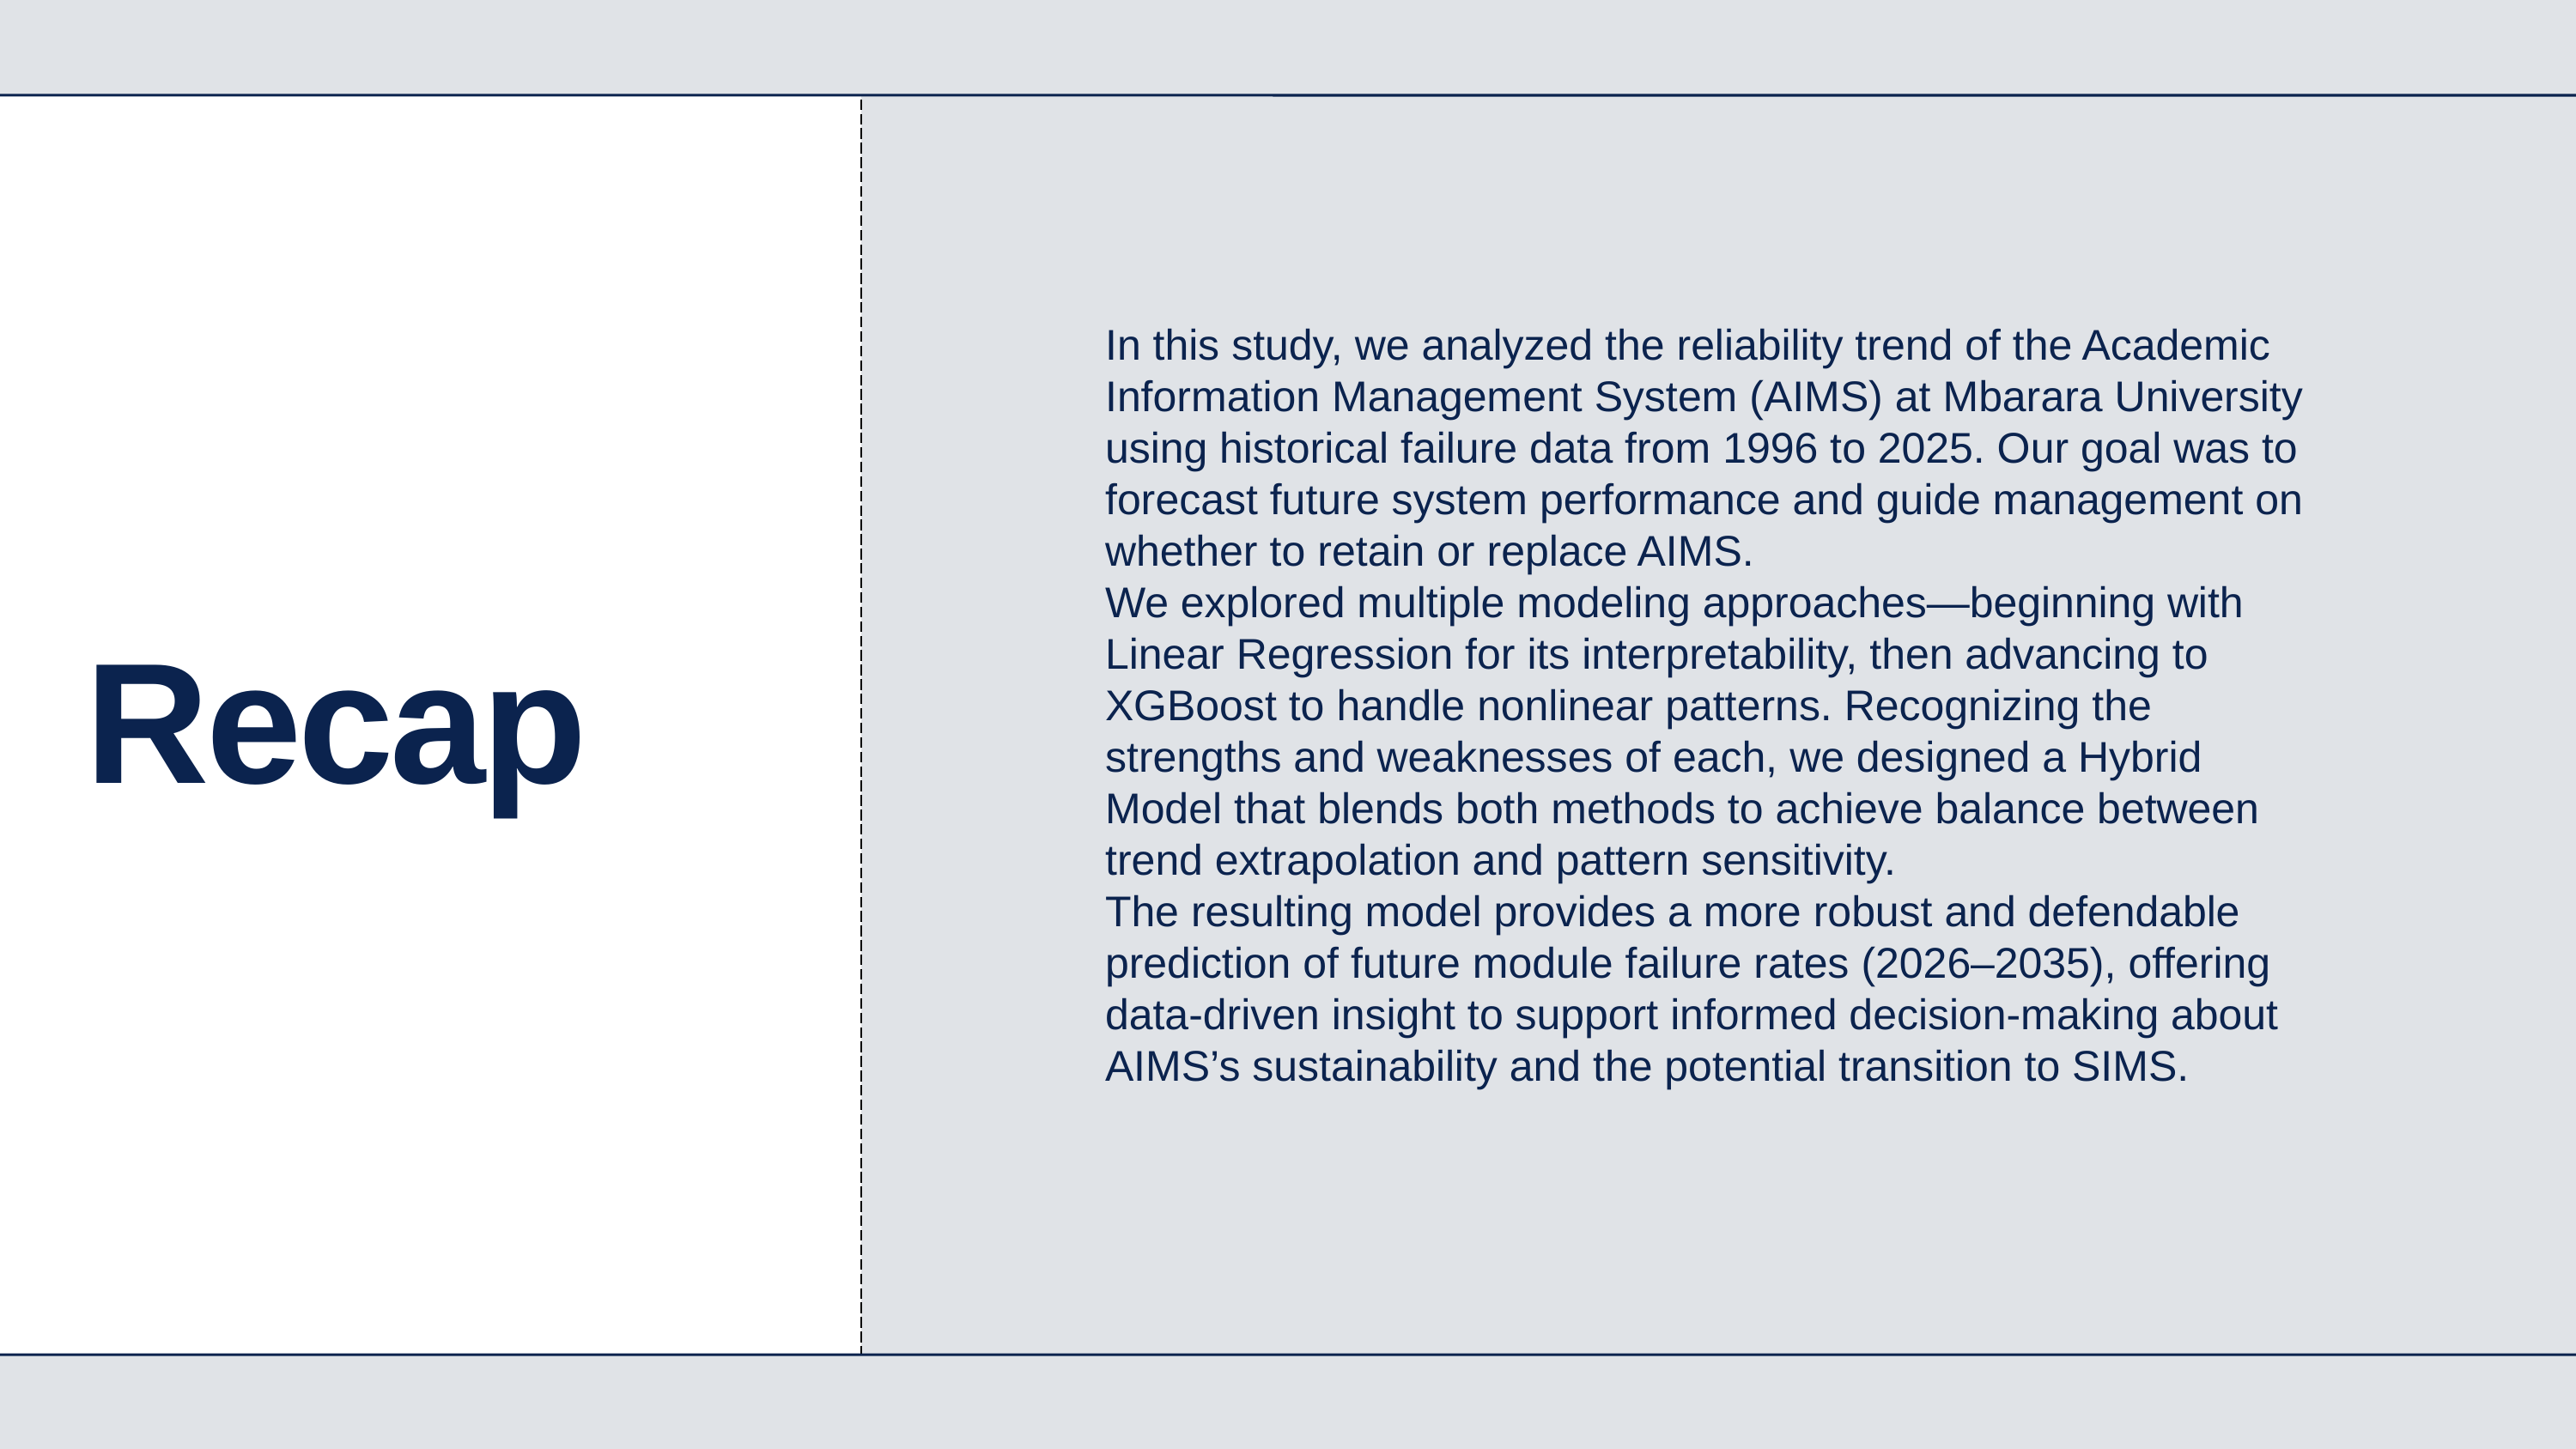

In this study, we analyzed the reliability trend of the Academic Information Management System (AIMS) at Mbarara University using historical failure data from 1996 to 2025. Our goal was to forecast future system performance and guide management on whether to retain or replace AIMS.
We explored multiple modeling approaches—beginning with Linear Regression for its interpretability, then advancing to XGBoost to handle nonlinear patterns. Recognizing the strengths and weaknesses of each, we designed a Hybrid Model that blends both methods to achieve balance between trend extrapolation and pattern sensitivity.
The resulting model provides a more robust and defendable prediction of future module failure rates (2026–2035), offering data-driven insight to support informed decision-making about AIMS’s sustainability and the potential transition to SIMS.

Recap